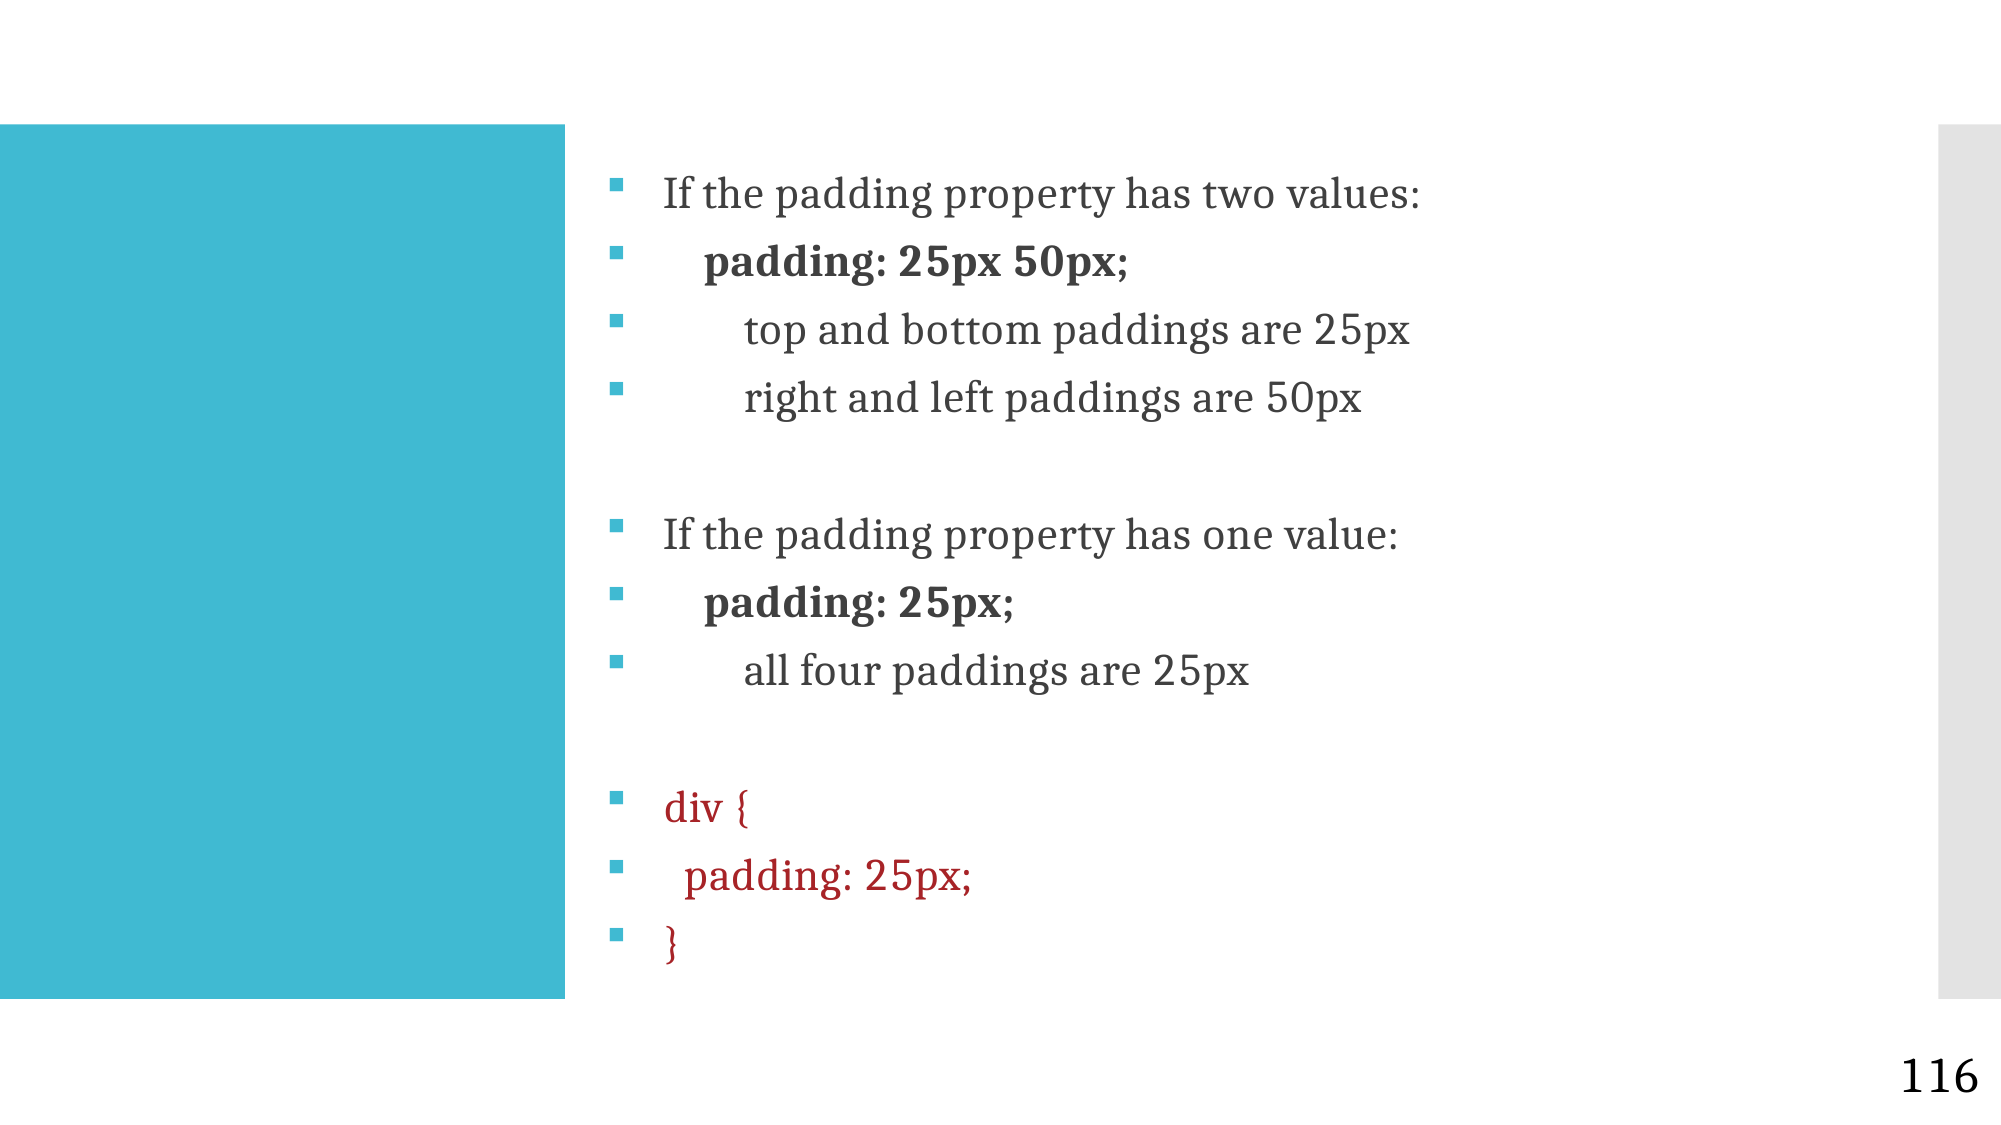

If the padding property has two values:
    padding: 25px 50px;
        top and bottom paddings are 25px
        right and left paddings are 50px

If the padding property has one value:
    padding: 25px;
        all four paddings are 25px

div {
  padding: 25px;
}
#
116